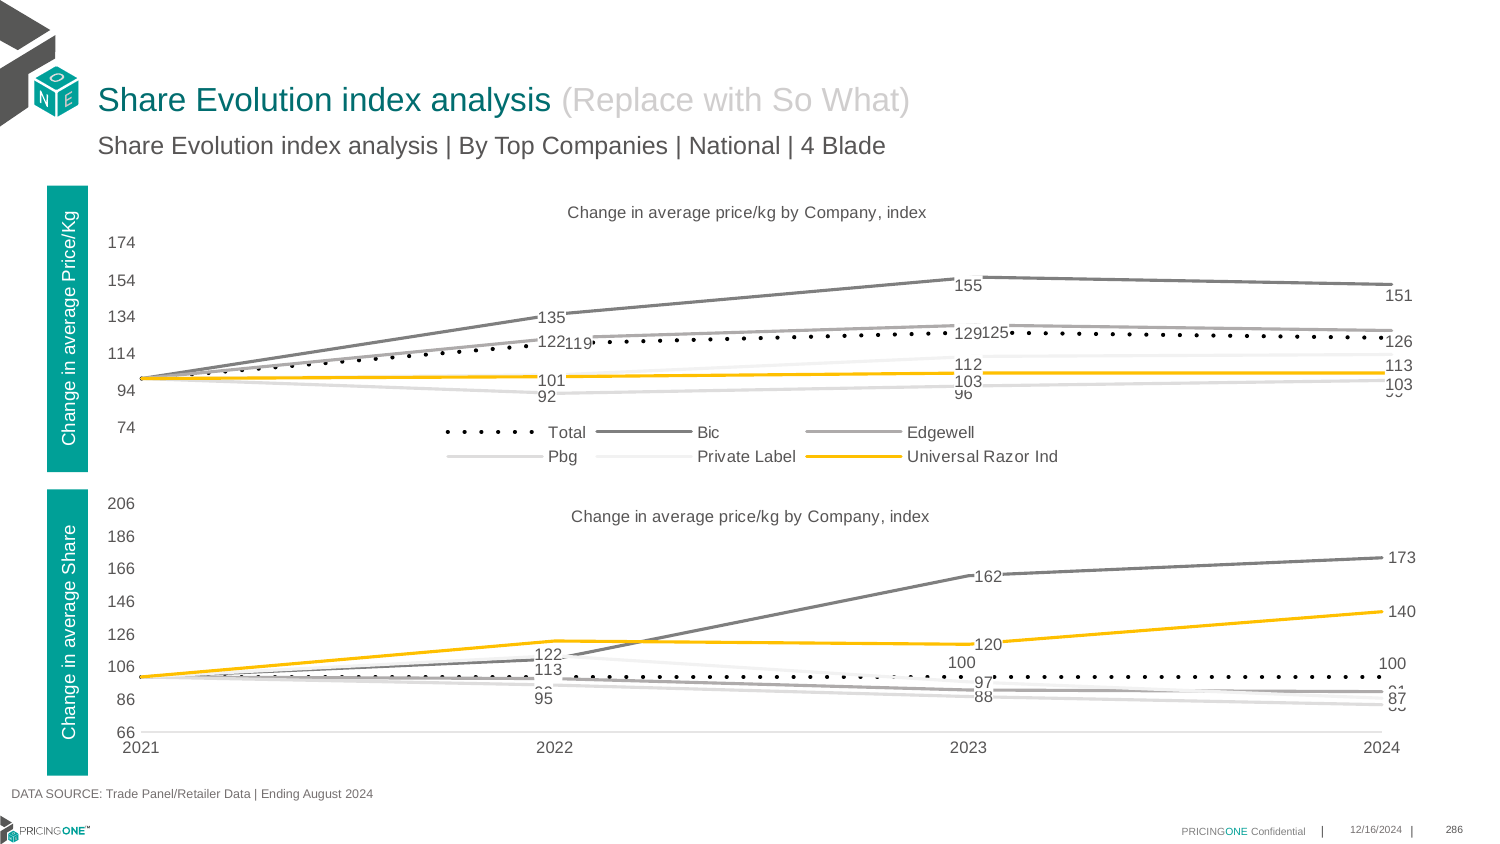

# Share Evolution index analysis (Replace with So What)
Share Evolution index analysis | By Top Companies | National | 4 Blade

### Chart: Change in average price/kg by Company, index

| Category | Total | Bic | Edgewell | Pbg | Private Label | Universal Razor Ind |
|---|---|---|---|---|---|---|
| 2021 | 100.0 | 100.0 | 100.0 | 100.0 | 100.0 | 100.0 |
| 2022 | 119.0 | 135.0 | 122.0 | 92.0 | 102.0 | 101.0 |
| 2023 | 125.0 | 155.0 | 129.0 | 96.0 | 112.0 | 103.0 |
| 2024 | 122.0 | 151.0 | 126.0 | 99.0 | 113.0 | 103.0 |
Change in average Price/Kg

### Chart: Change in average price/kg by Company, index

| Category | Total | Bic | Edgewell | Pbg | Private Label | Universal Razor Ind |
|---|---|---|---|---|---|---|
| 2021 | 100.0 | 100.0 | 100.0 | 100.0 | 100.0 | 100.0 |
| 2022 | 100.0 | 111.0 | 99.0 | 95.0 | 113.0 | 122.0 |
| 2023 | 100.0 | 162.0 | 92.0 | 88.0 | 97.0 | 120.0 |
| 2024 | 100.0 | 173.0 | 91.0 | 83.0 | 87.0 | 140.0 |
Change in average Share
DATA SOURCE: Trade Panel/Retailer Data | Ending August 2024

12/16/2024
286